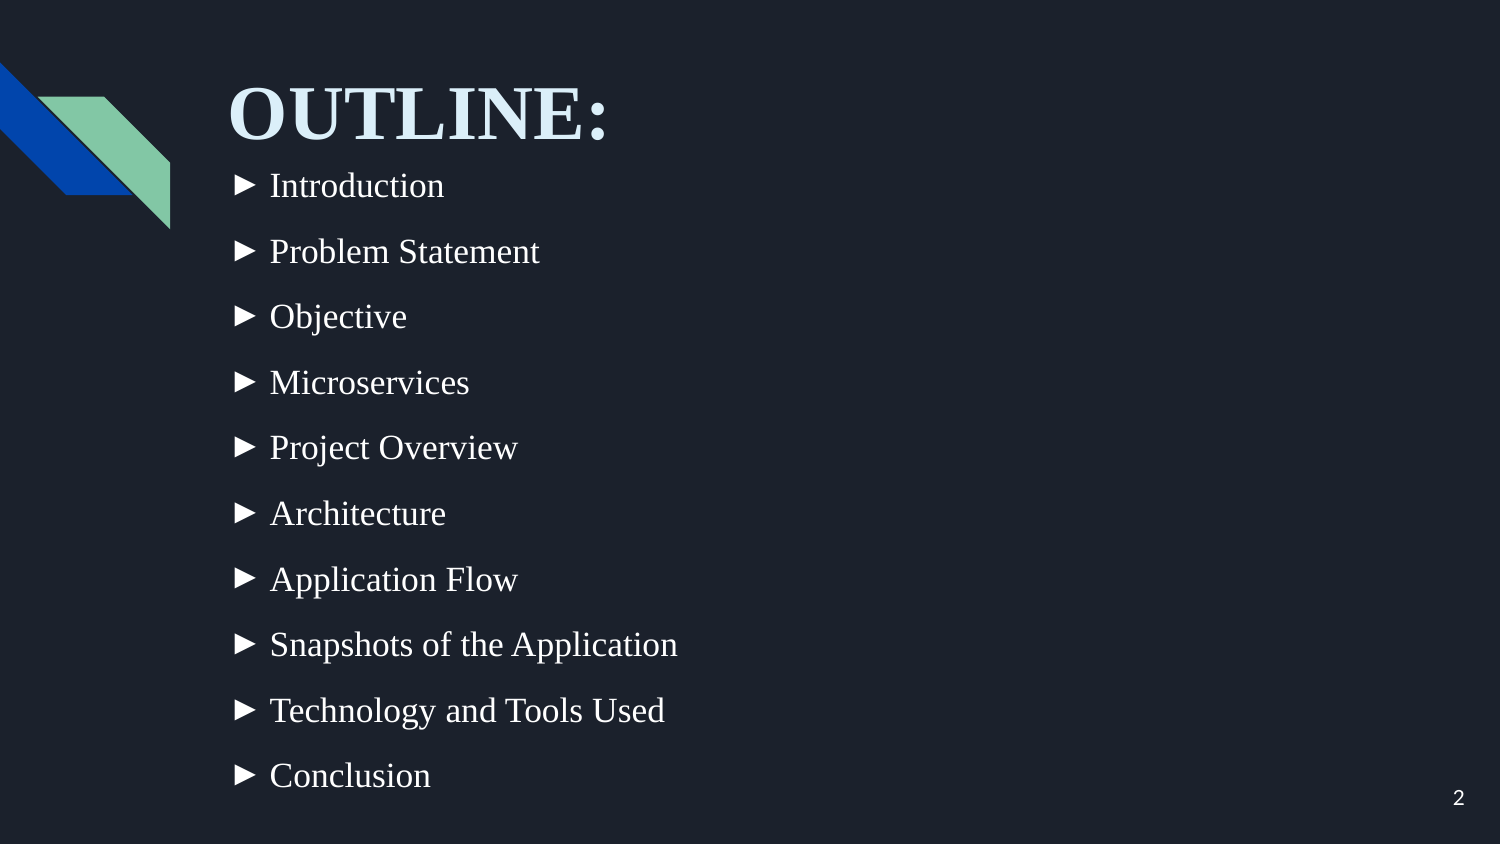

# OUTLINE:
Introduction
Problem Statement
Objective
Microservices
Project Overview
Architecture
Application Flow
Snapshots of the Application
Technology and Tools Used
Conclusion

2